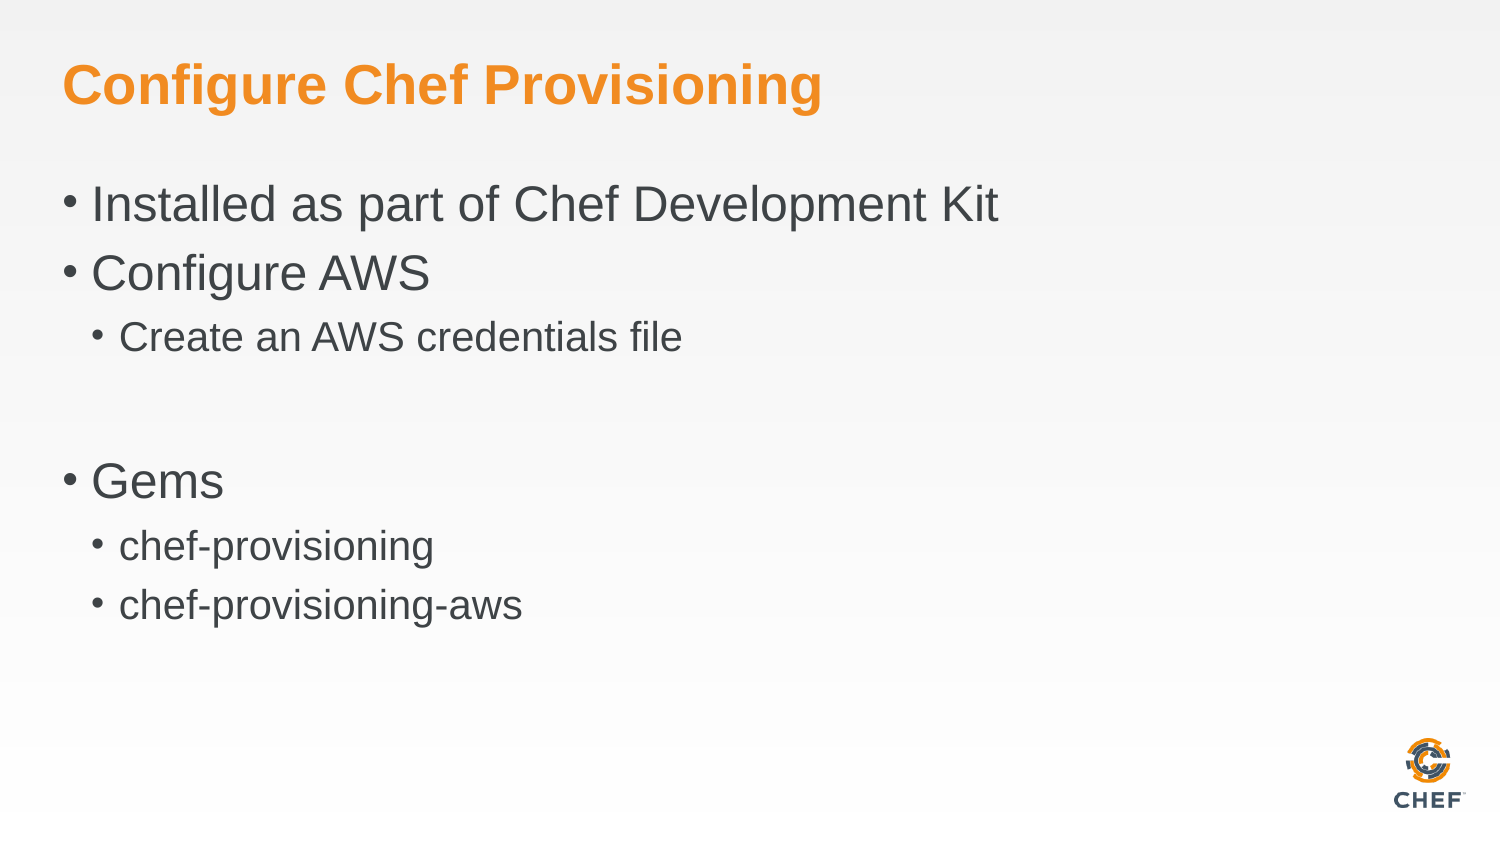

# Configure Chef Provisioning
Installed as part of Chef Development Kit
Configure AWS
Create an AWS credentials file

Gems
chef-provisioning
chef-provisioning-aws